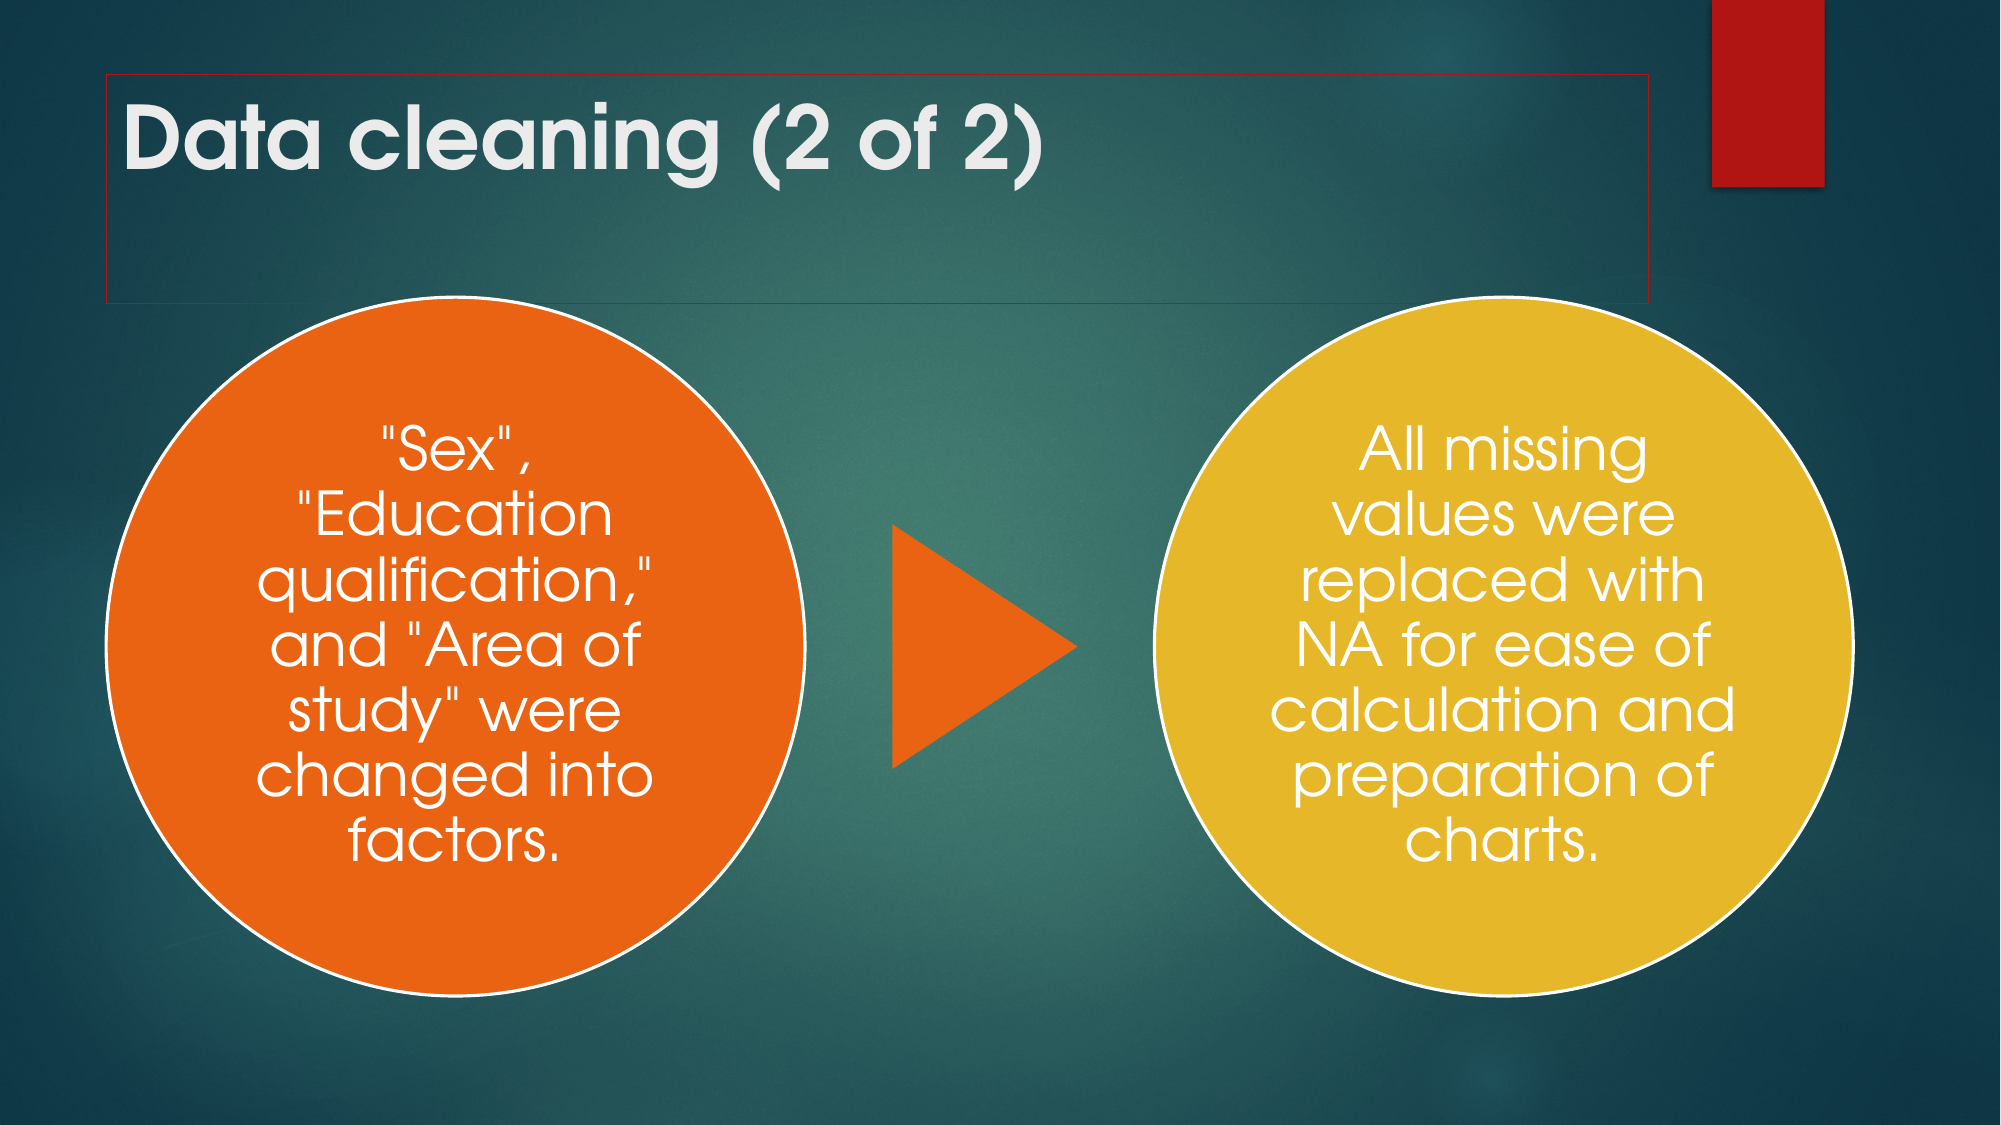

# Data cleaning (2 of 2)
"Sex", "Education qualification," and "Area of study" were changed into factors.
All missing values were replaced with NA for ease of calculation and preparation of charts.